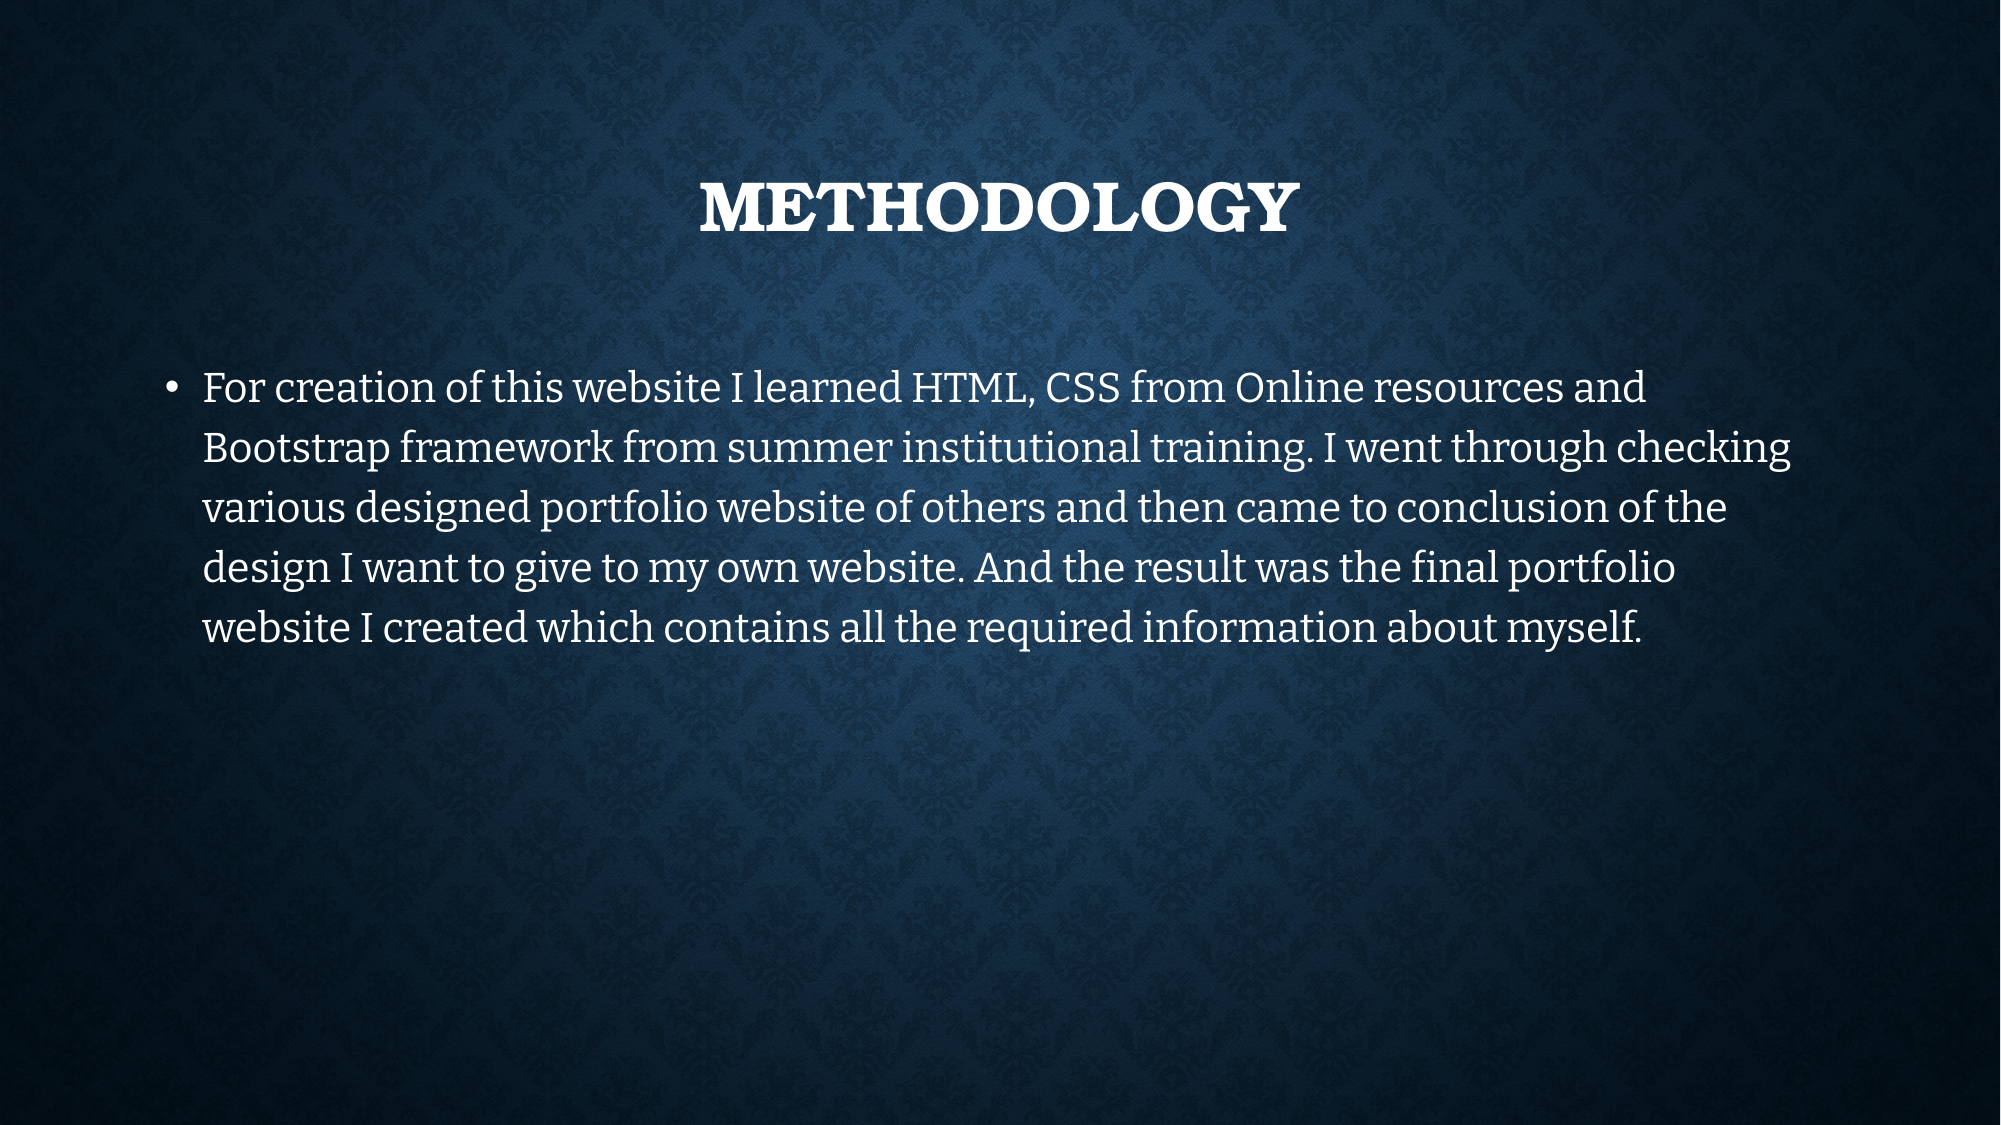

# Methodology
For creation of this website I learned HTML, CSS from Online resources and Bootstrap framework from summer institutional training. I went through checking various designed portfolio website of others and then came to conclusion of the design I want to give to my own website. And the result was the final portfolio website I created which contains all the required information about myself.